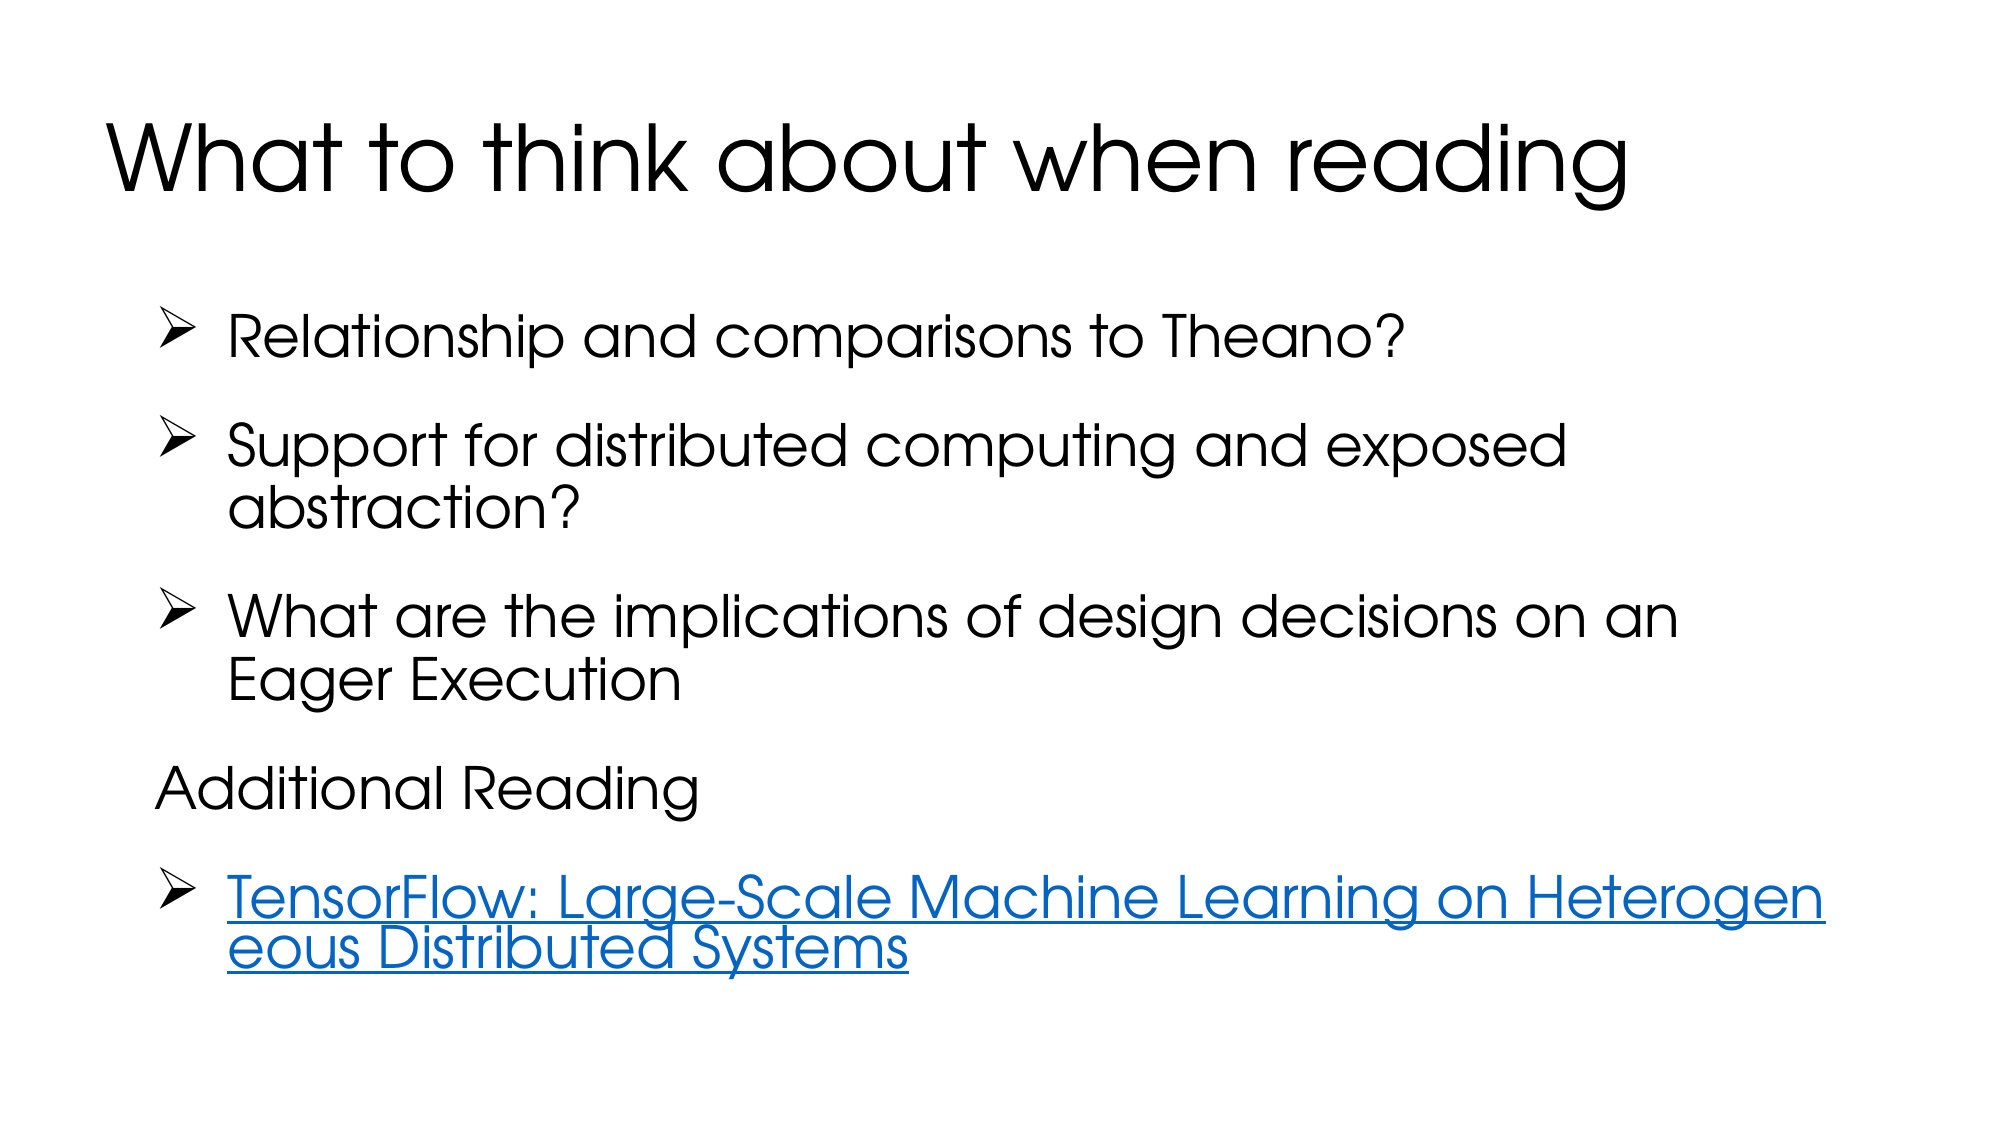

# What to think about when reading
Relationship and comparisons to Theano?
Support for distributed computing and exposed abstraction?
What are the implications of design decisions on an Eager Execution
Additional Reading
TensorFlow: Large-Scale Machine Learning on Heterogeneous Distributed Systems